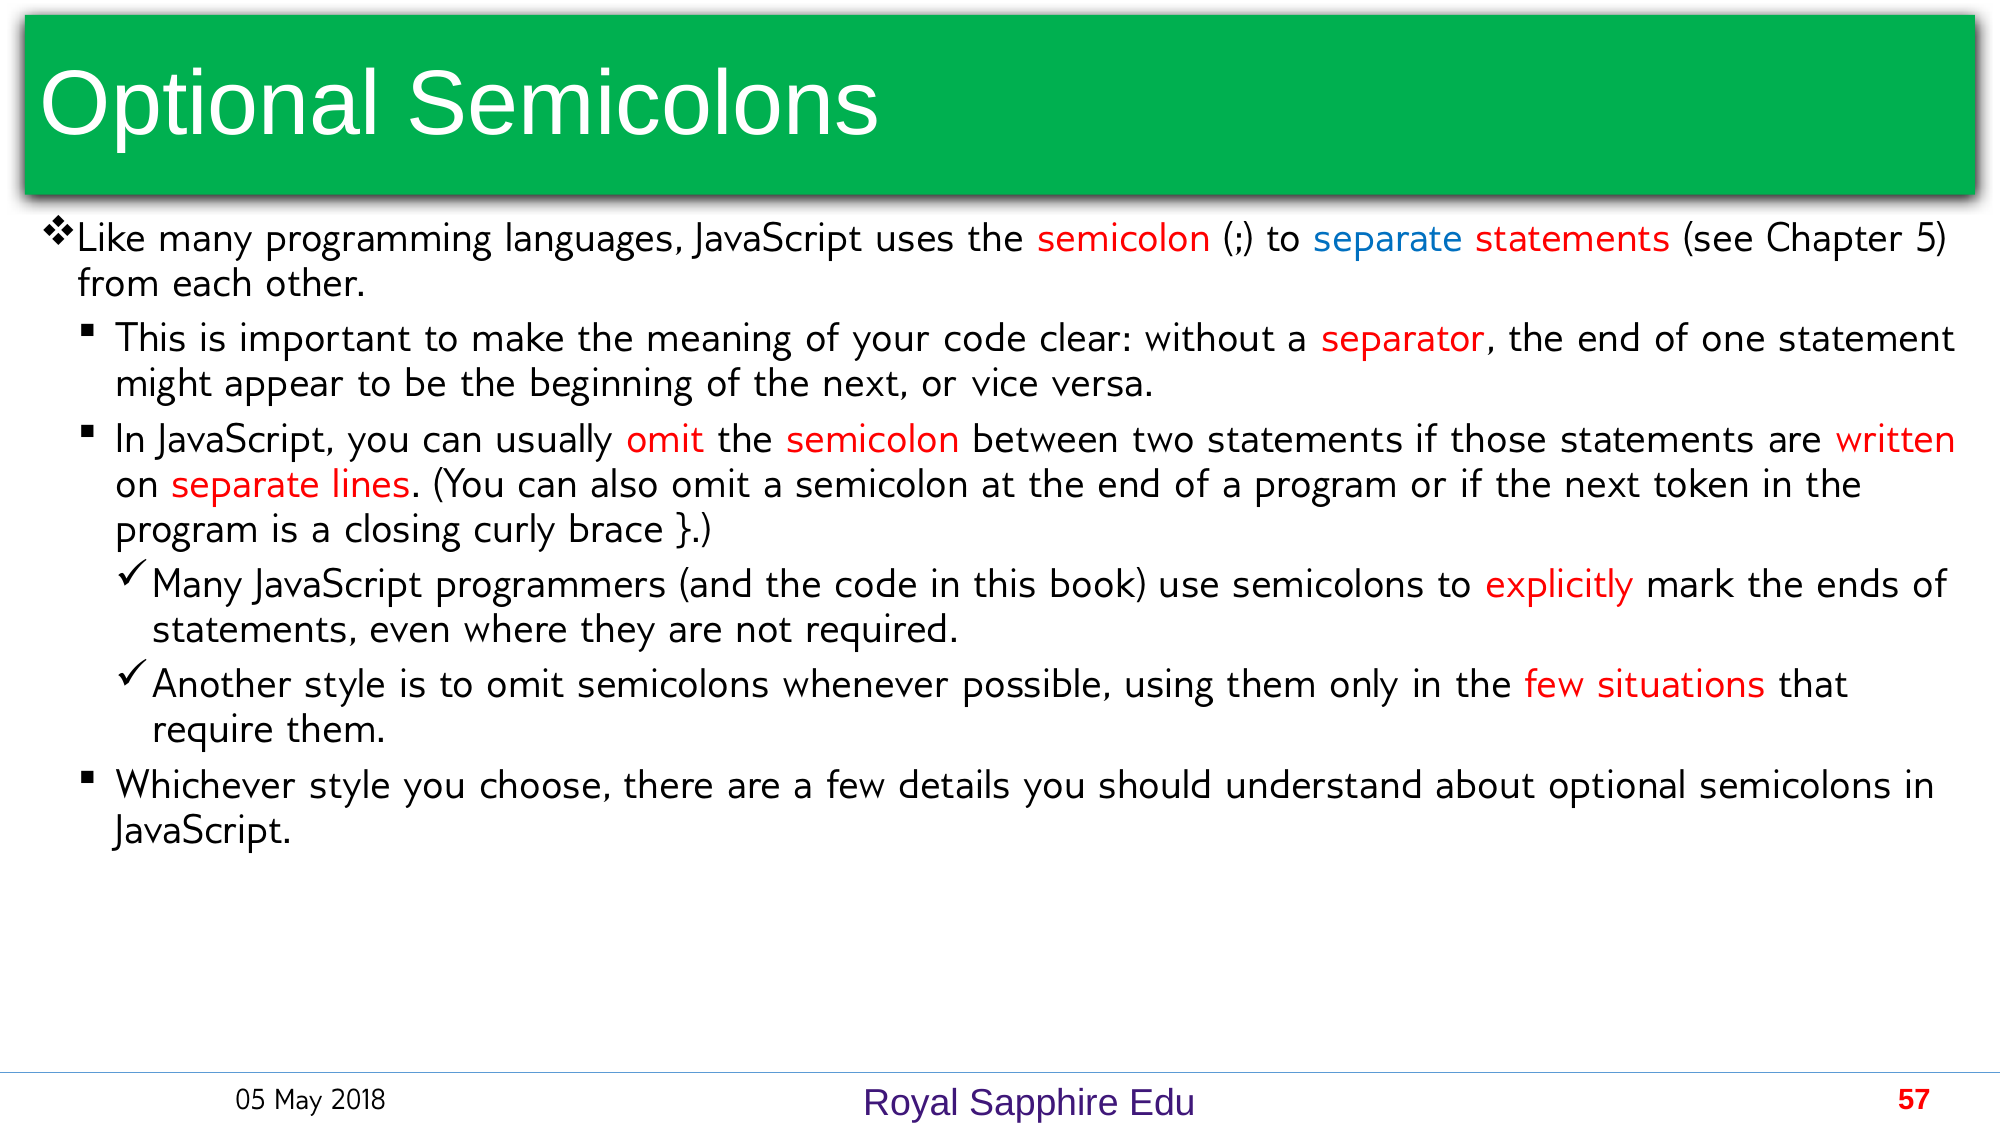

# Optional Semicolons
Like many programming languages, JavaScript uses the semicolon (;) to separate statements (see Chapter 5) from each other.
This is important to make the meaning of your code clear: without a separator, the end of one statement might appear to be the beginning of the next, or vice versa.
In JavaScript, you can usually omit the semicolon between two statements if those statements are written on separate lines. (You can also omit a semicolon at the end of a program or if the next token in the program is a closing curly brace }.)
Many JavaScript programmers (and the code in this book) use semicolons to explicitly mark the ends of statements, even where they are not required.
Another style is to omit semicolons whenever possible, using them only in the few situations that require them.
Whichever style you choose, there are a few details you should understand about optional semicolons in JavaScript.
05 May 2018
57